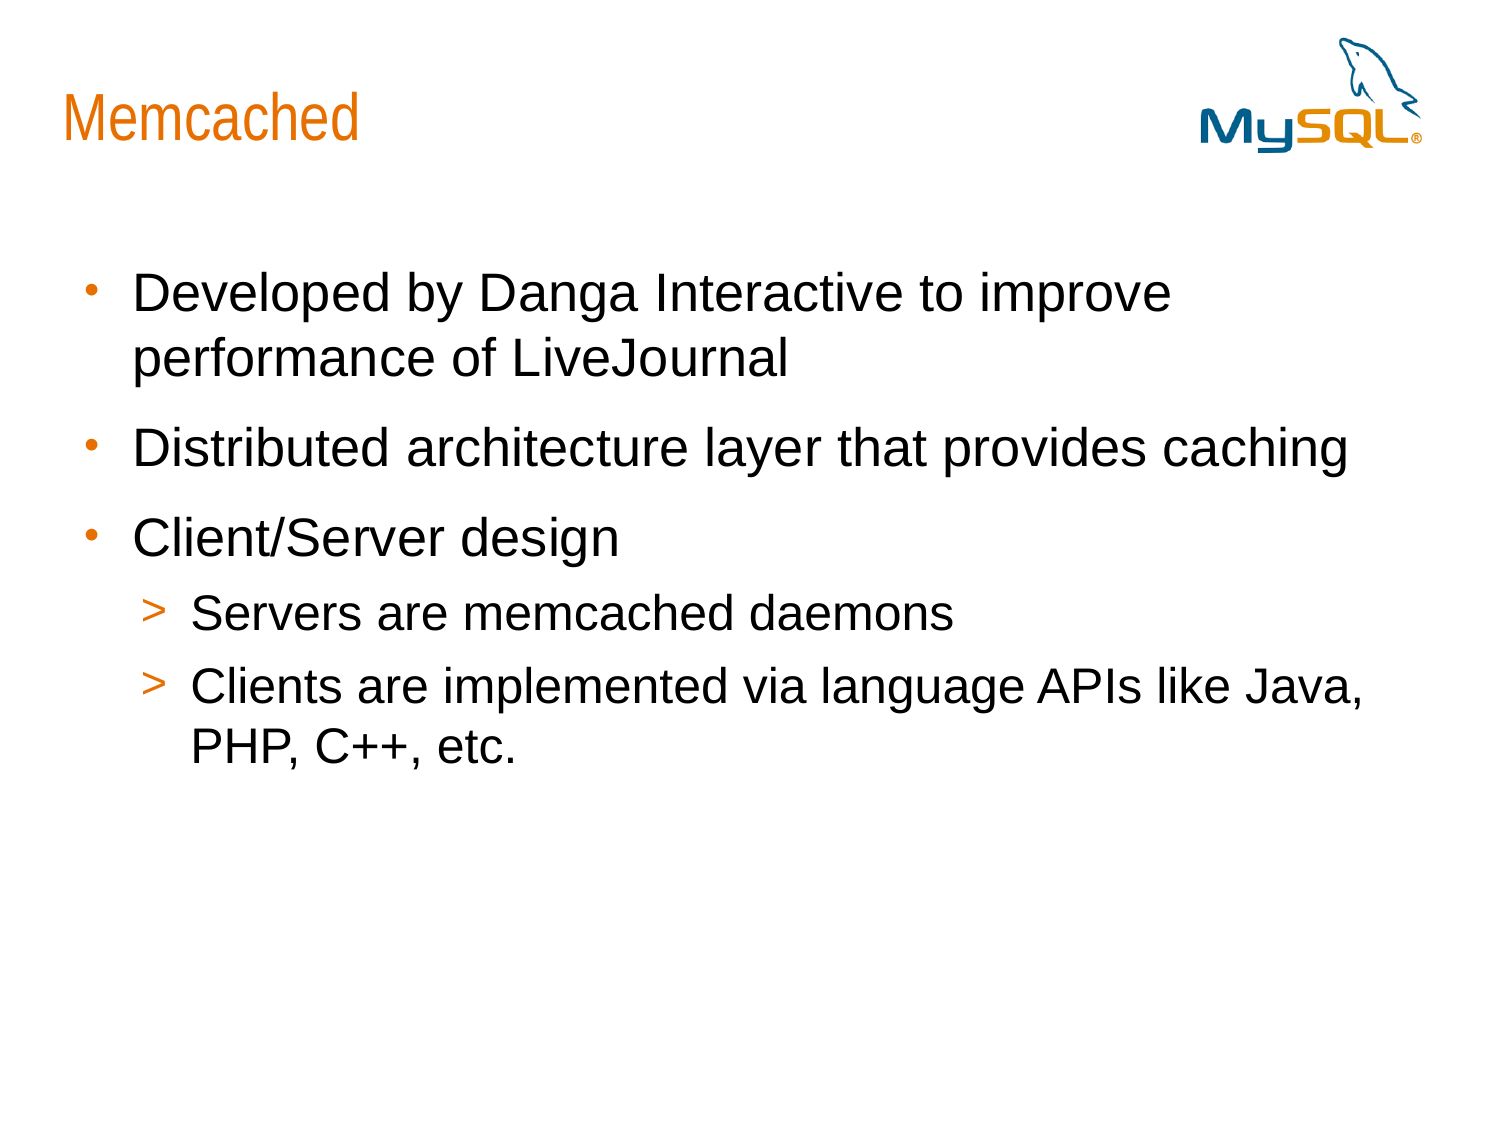

Memcached
Developed by Danga Interactive to improve performance of LiveJournal
Distributed architecture layer that provides caching
Client/Server design
Servers are memcached daemons
Clients are implemented via language APIs like Java, PHP, C++, etc.